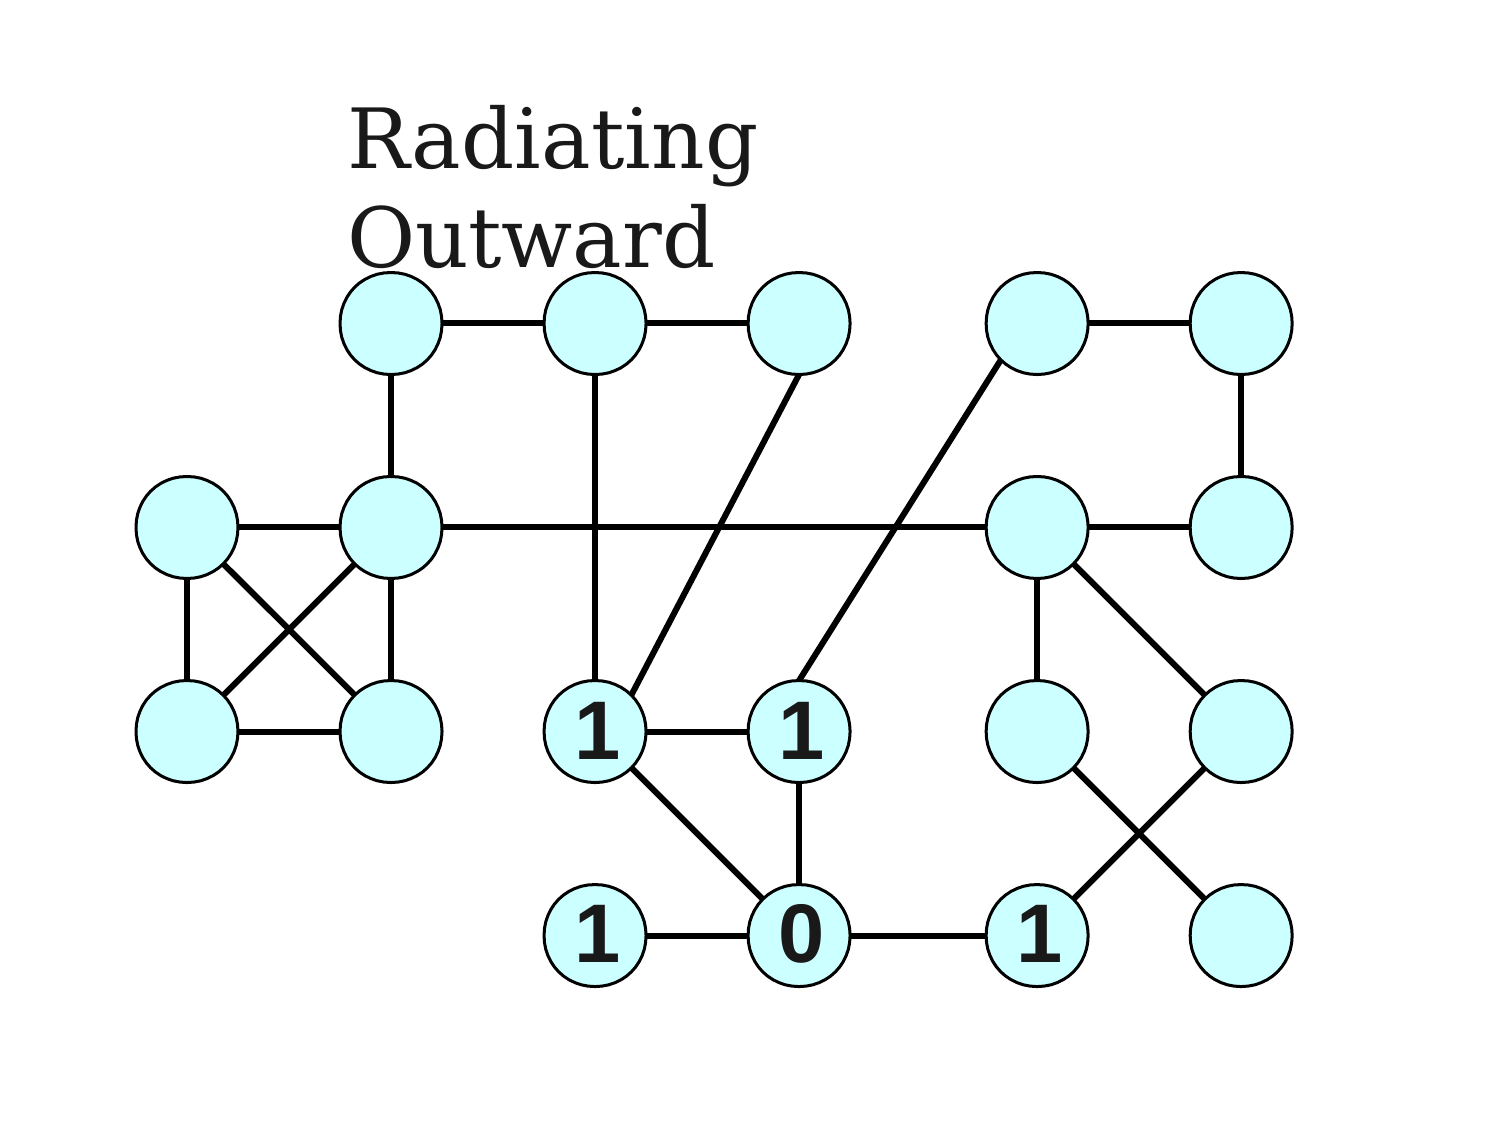

# Radiating Outward

1
1

1
0
1